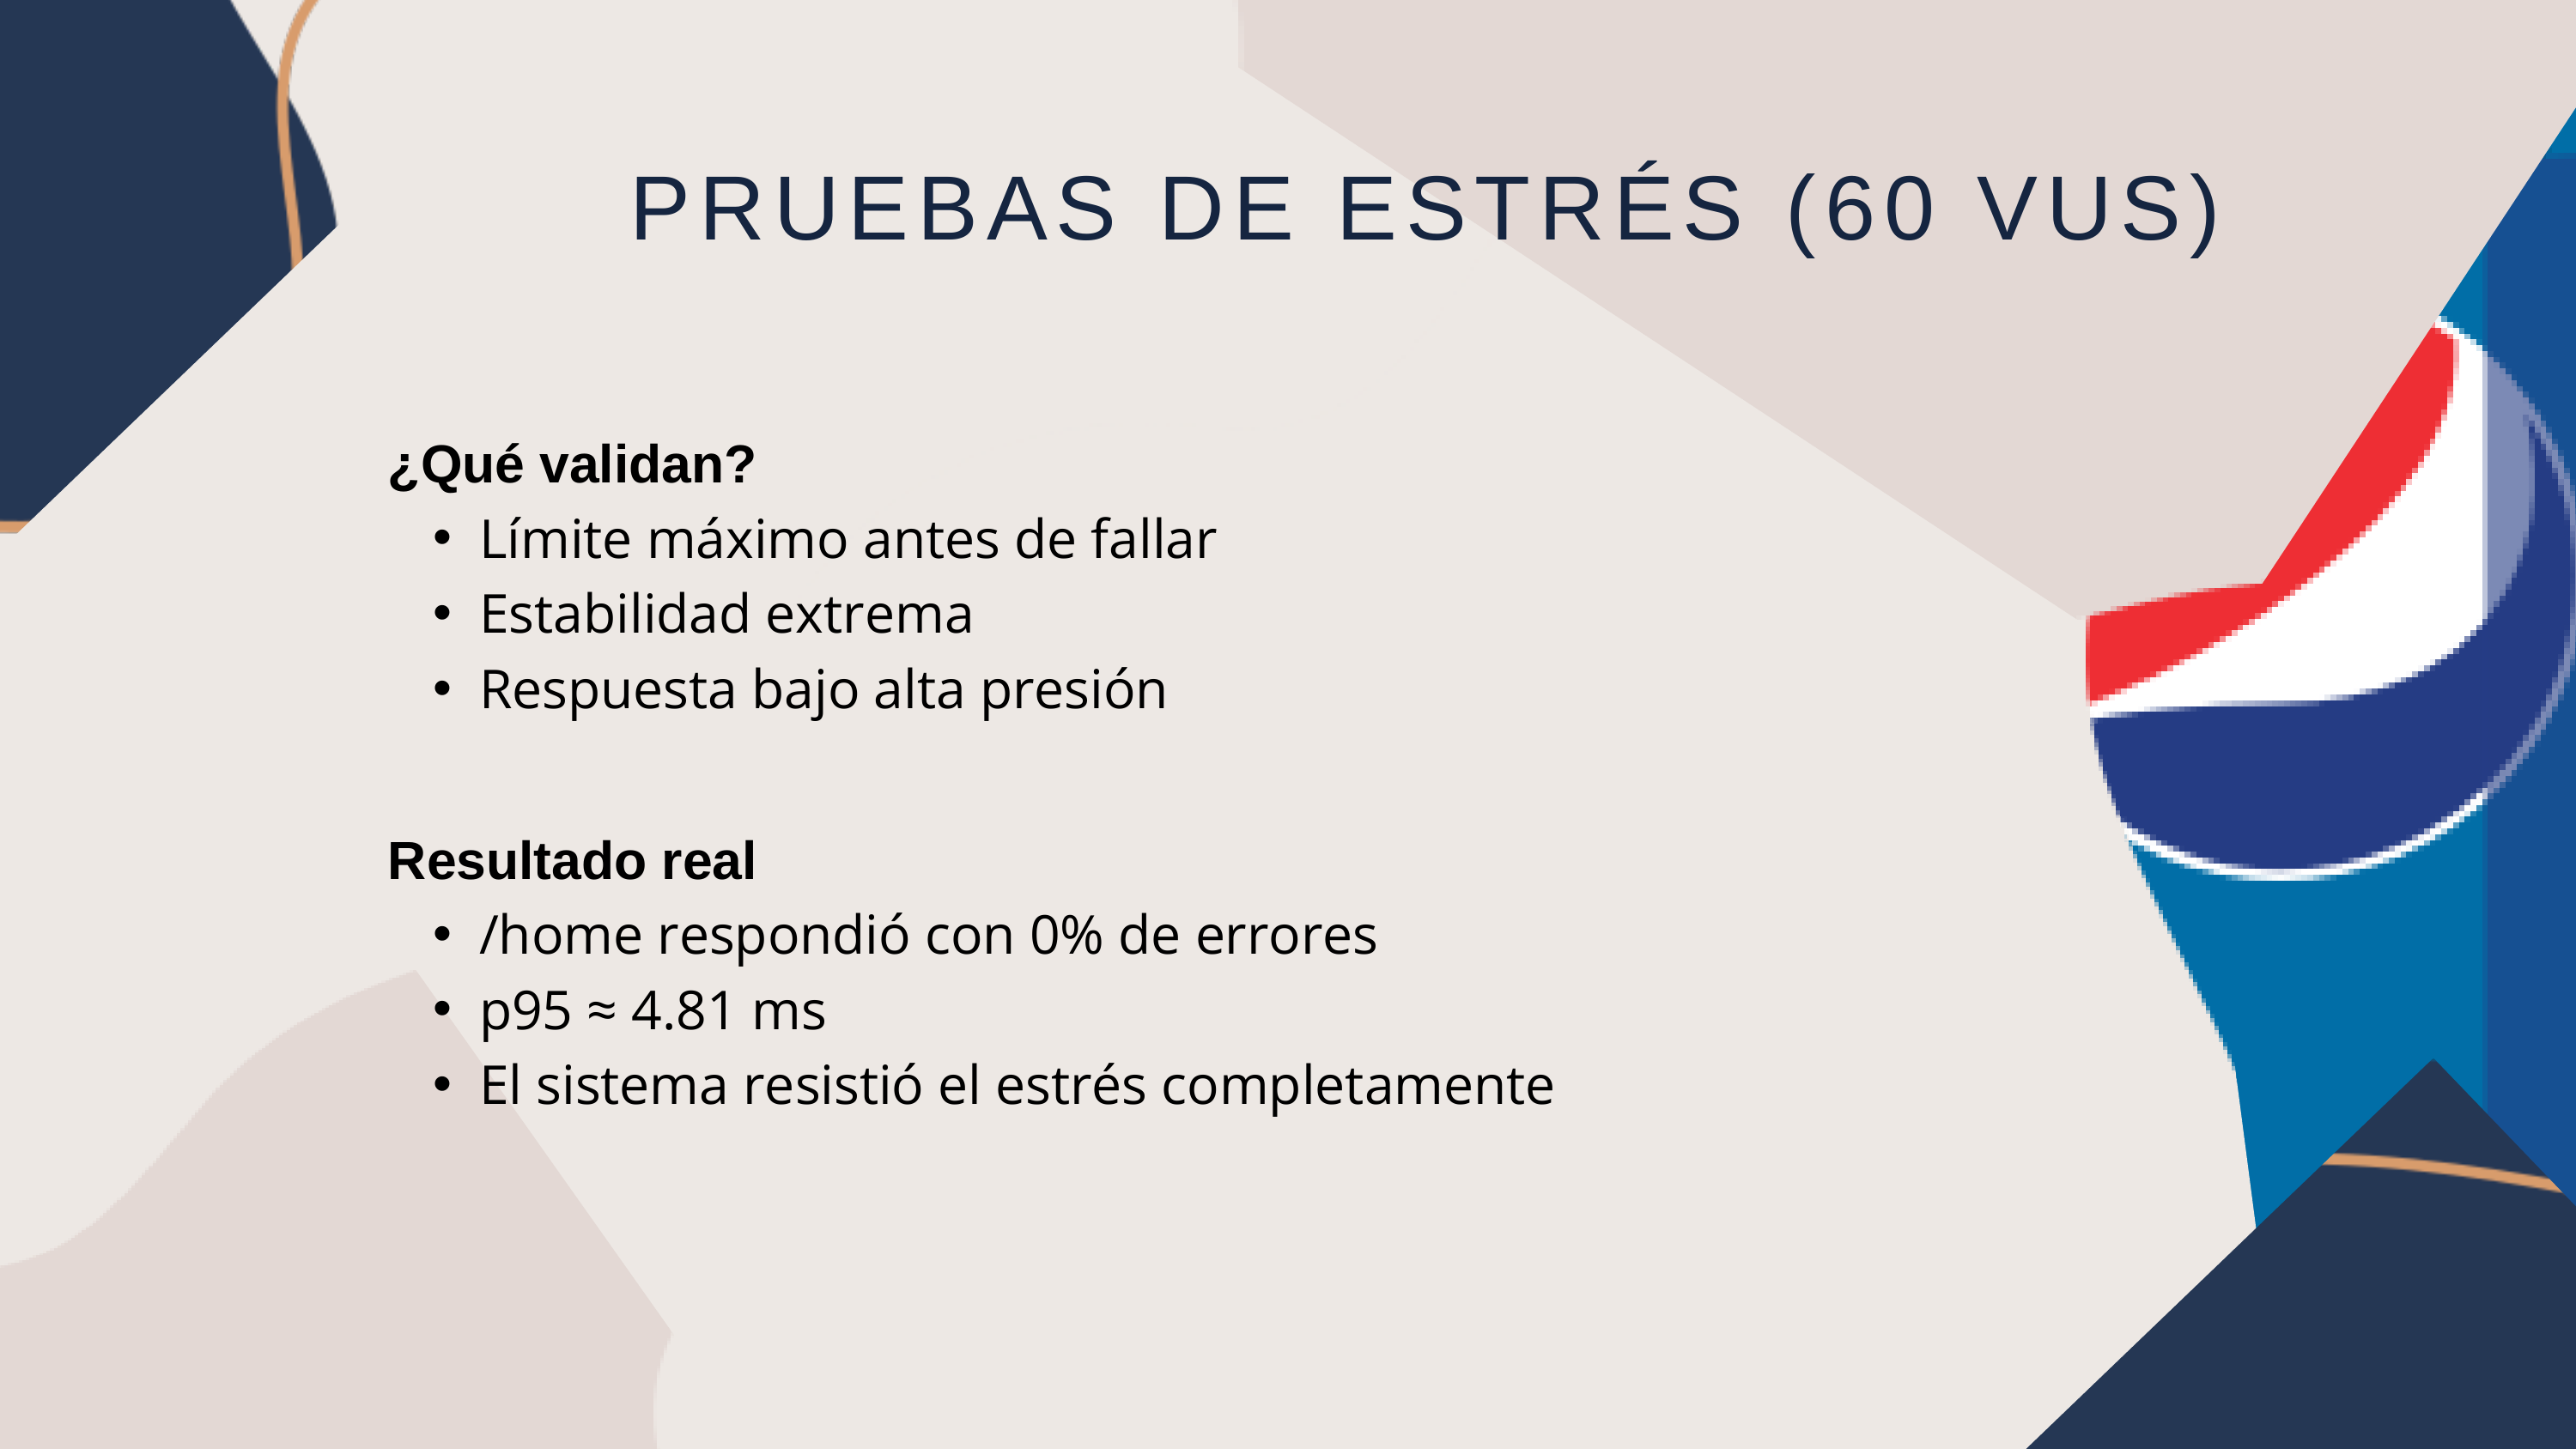

PRUEBAS DE ESTRÉS (60 VUS)
¿Qué validan?
Límite máximo antes de fallar
Estabilidad extrema
Respuesta bajo alta presión

Resultado real
/home respondió con 0% de errores
p95 ≈ 4.81 ms
El sistema resistió el estrés completamente